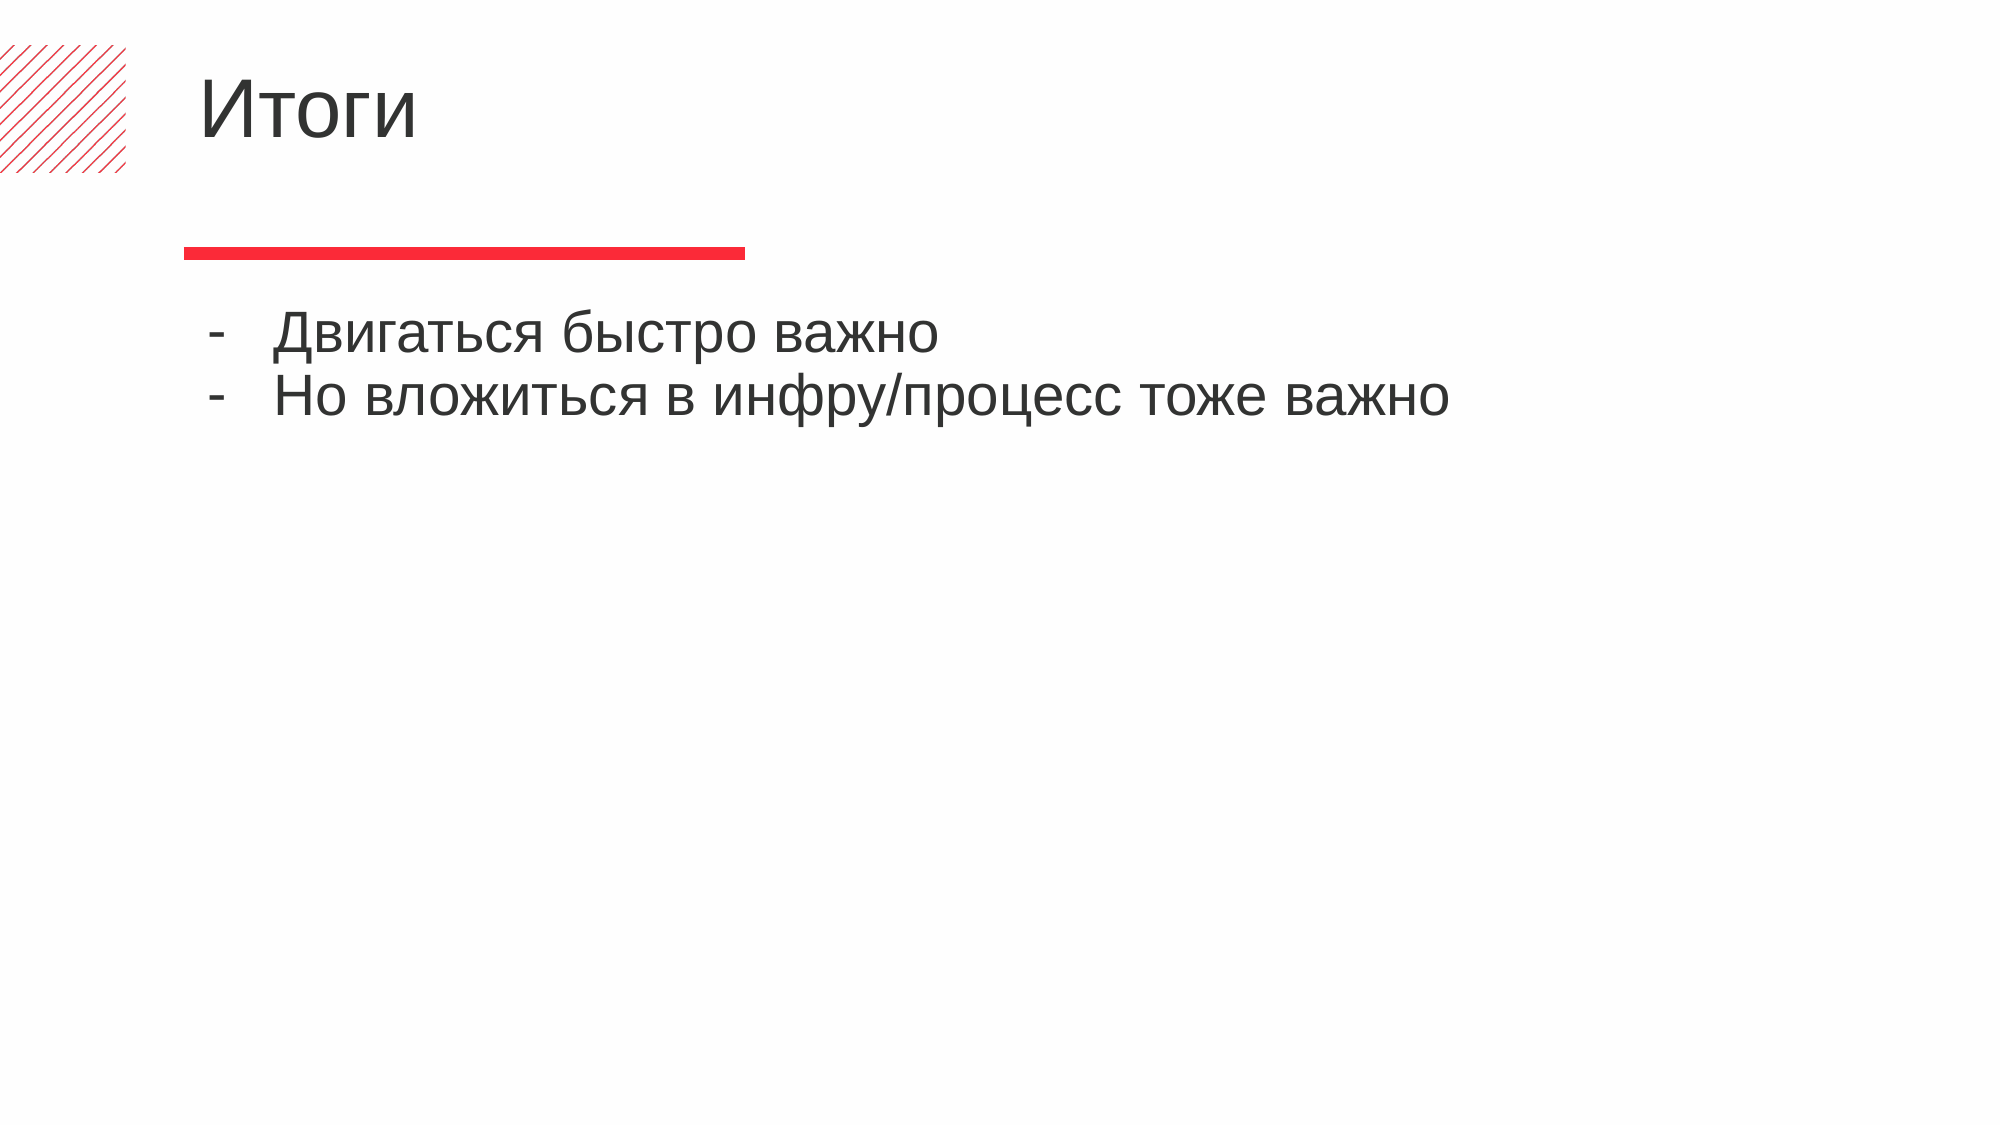

Итоги
Двигаться быстро важно
Но вложиться в инфру/процесс тоже важно